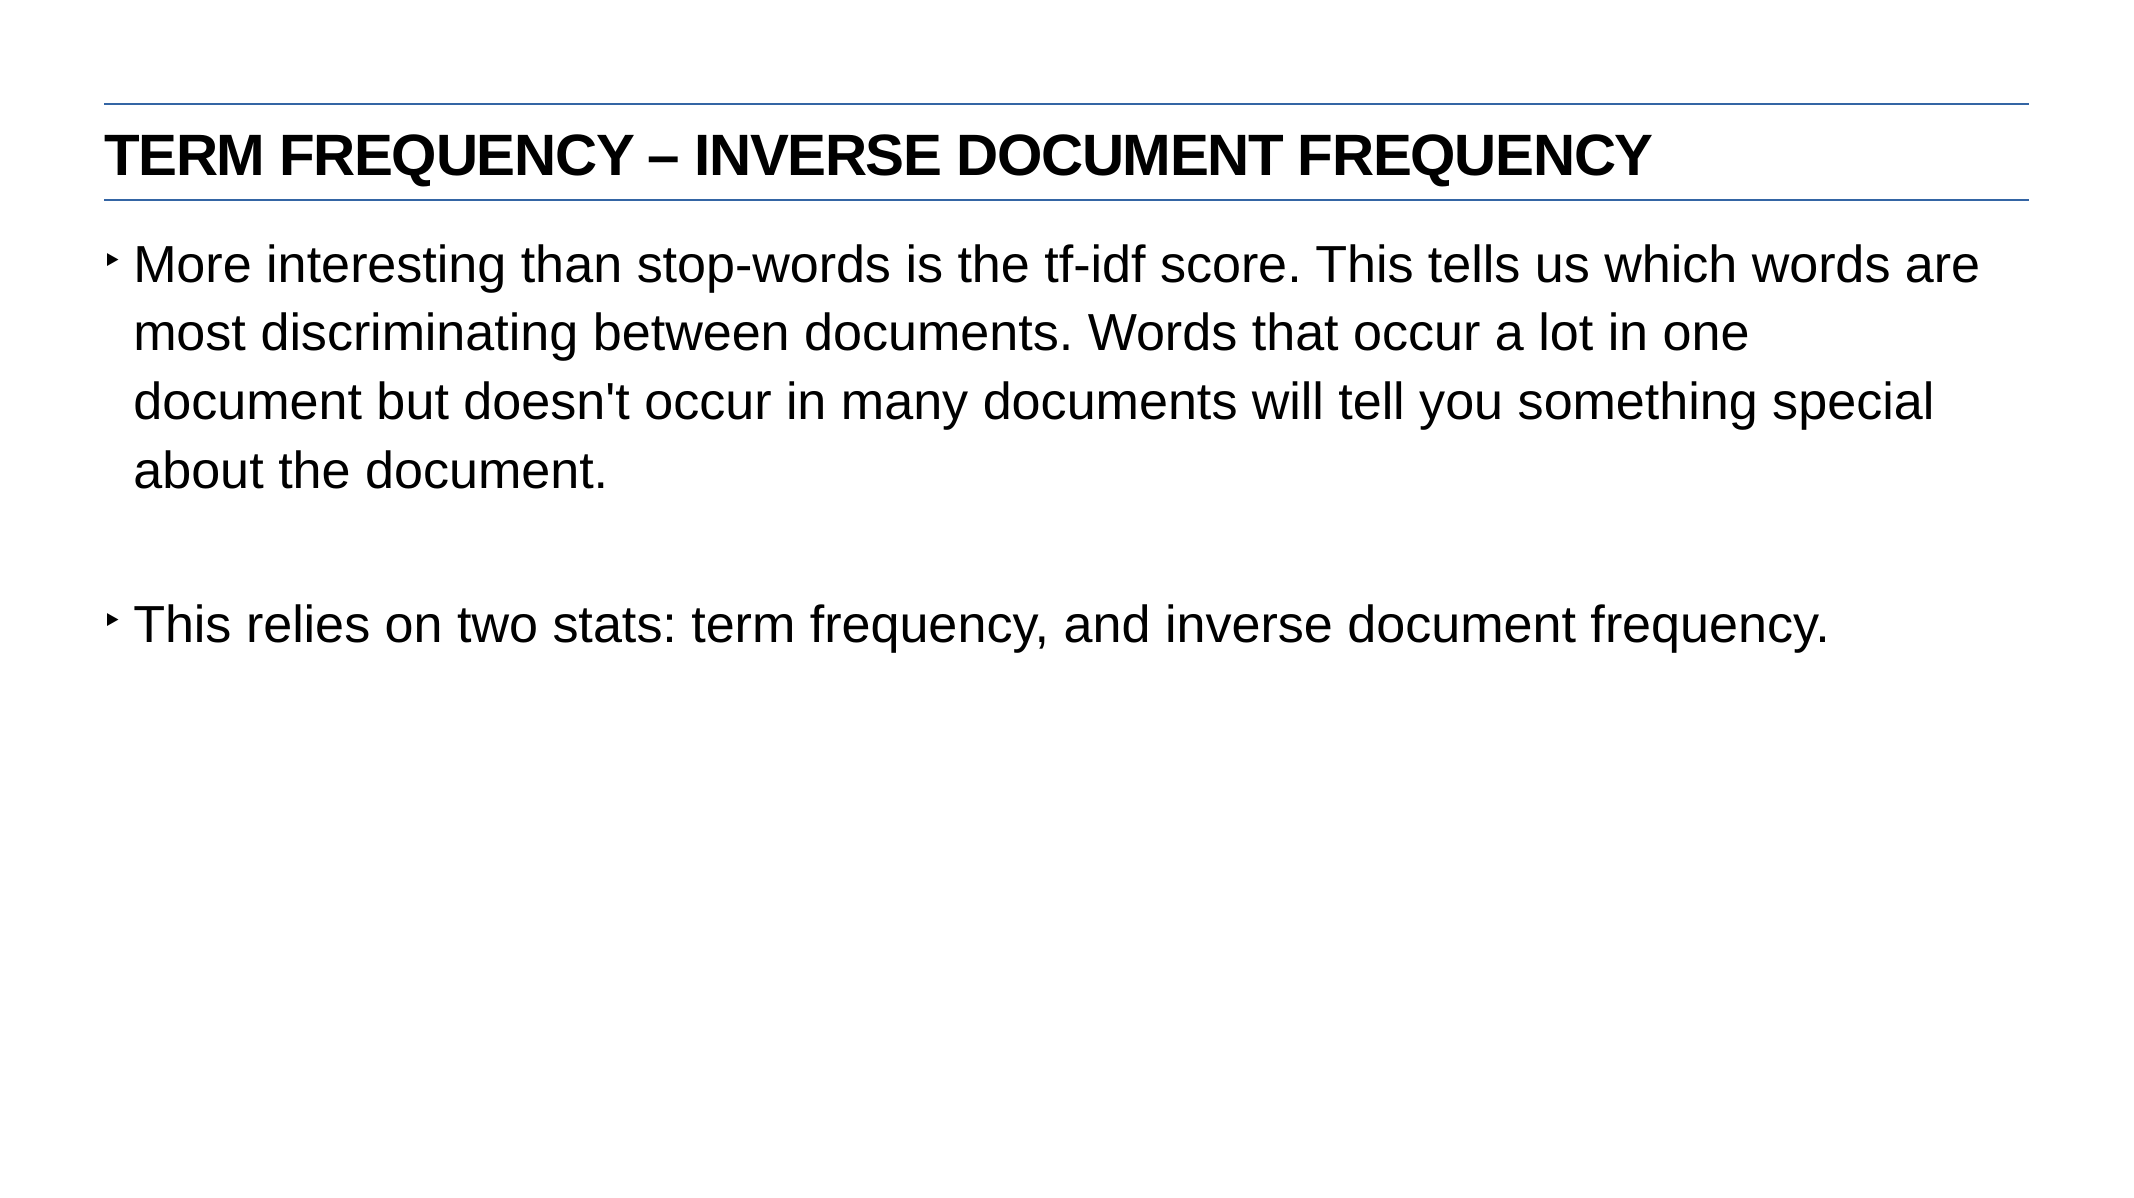

Term frequency – Inverse Document Frequency

More interesting than stop-words is the tf-idf score. This tells us which words are most discriminating between documents. Words that occur a lot in one document but doesn't occur in many documents will tell you something special about the document.

This relies on two stats: term frequency, and inverse document frequency.